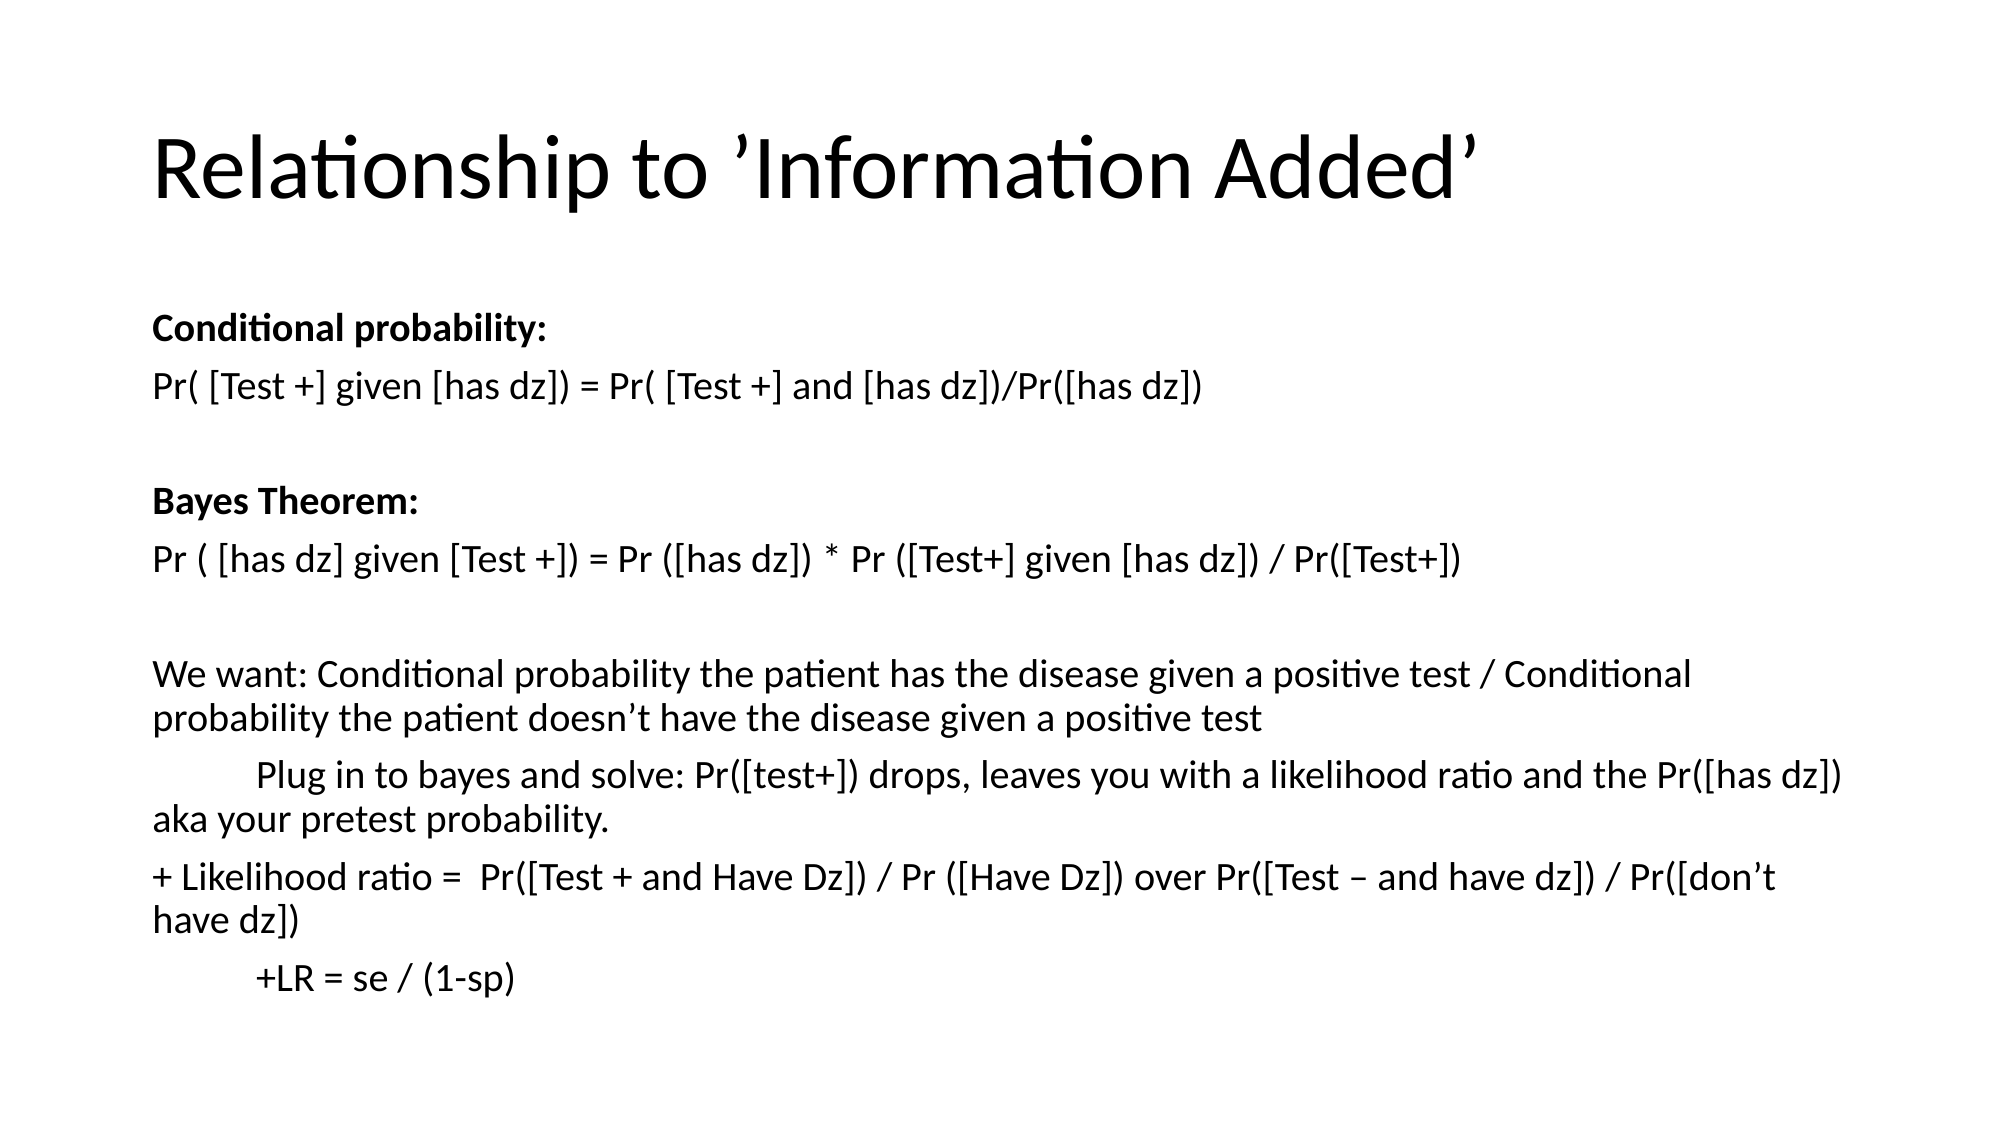

# Relationship to ’Information Added’
Conditional probability:
Pr( [Test +] given [has dz]) = Pr( [Test +] and [has dz])/Pr([has dz])

Bayes Theorem:
Pr ( [has dz] given [Test +]) = Pr ([has dz]) * Pr ([Test+] given [has dz]) / Pr([Test+])

We want: Conditional probability the patient has the disease given a positive test / Conditional probability the patient doesn’t have the disease given a positive test
	Plug in to bayes and solve: Pr([test+]) drops, leaves you with a likelihood ratio and the Pr([has dz]) aka your pretest probability.
+ Likelihood ratio =  Pr([Test + and Have Dz]) / Pr ([Have Dz]) over Pr([Test – and have dz]) / Pr([don’t have dz])
	+LR = se / (1-sp)